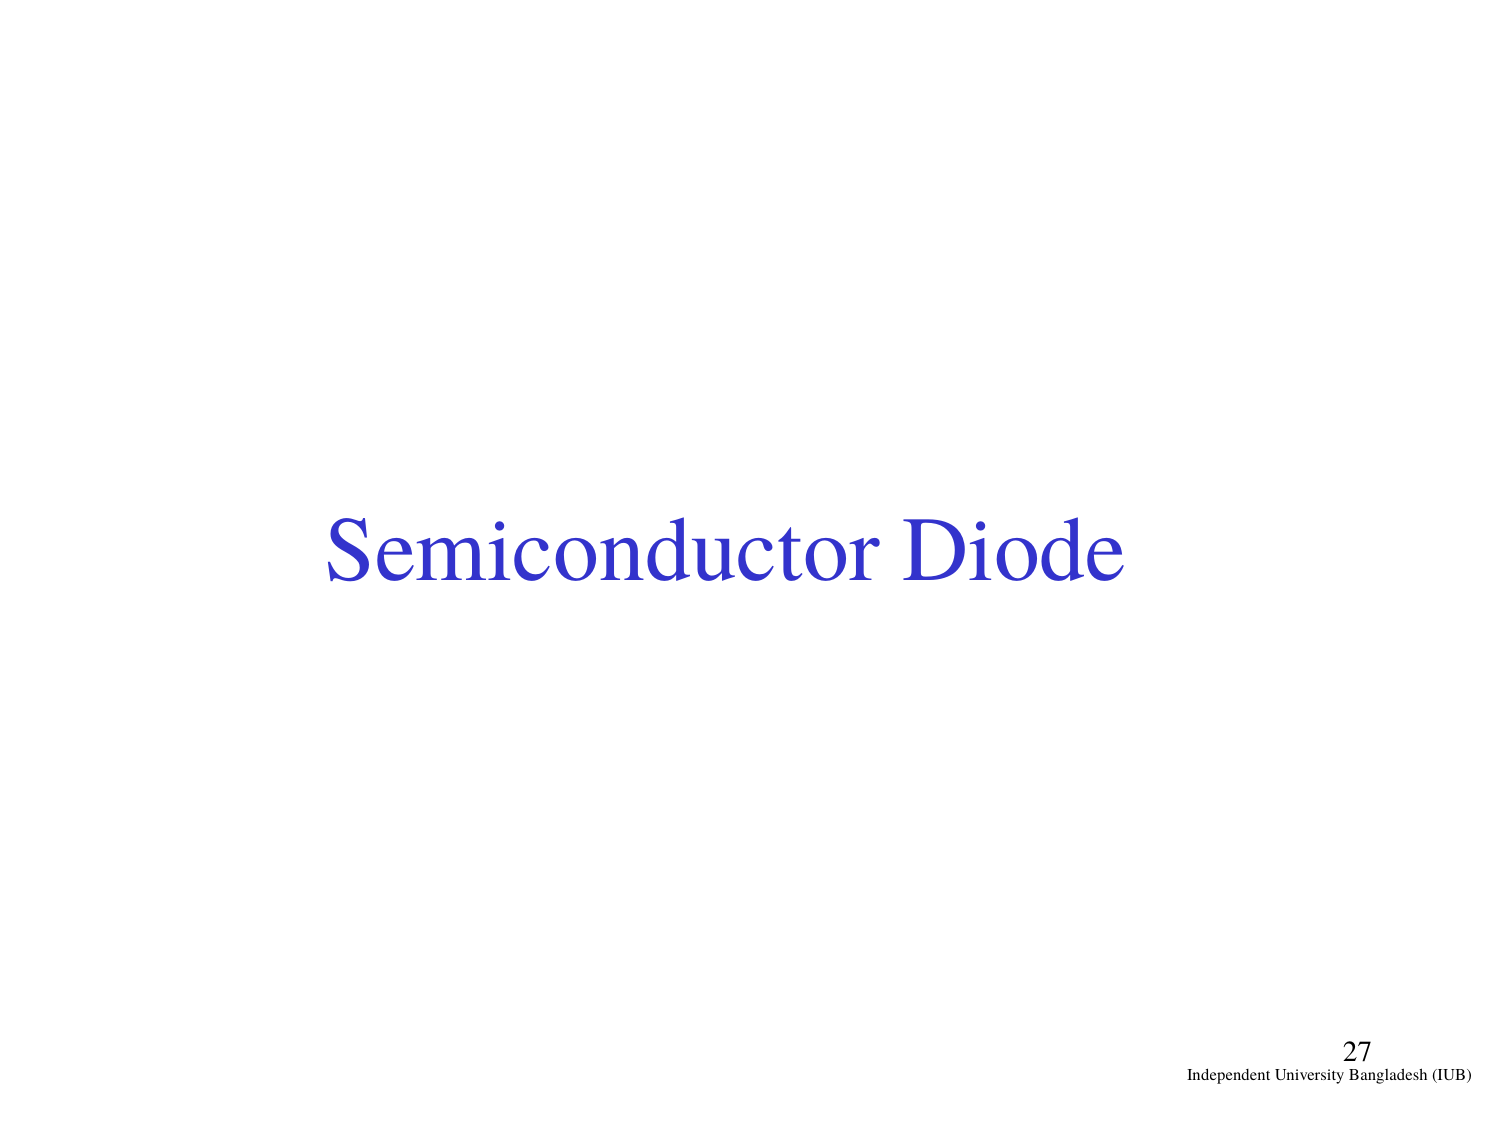

# Semiconductor Diode
27
Independent University Bangladesh (IUB)